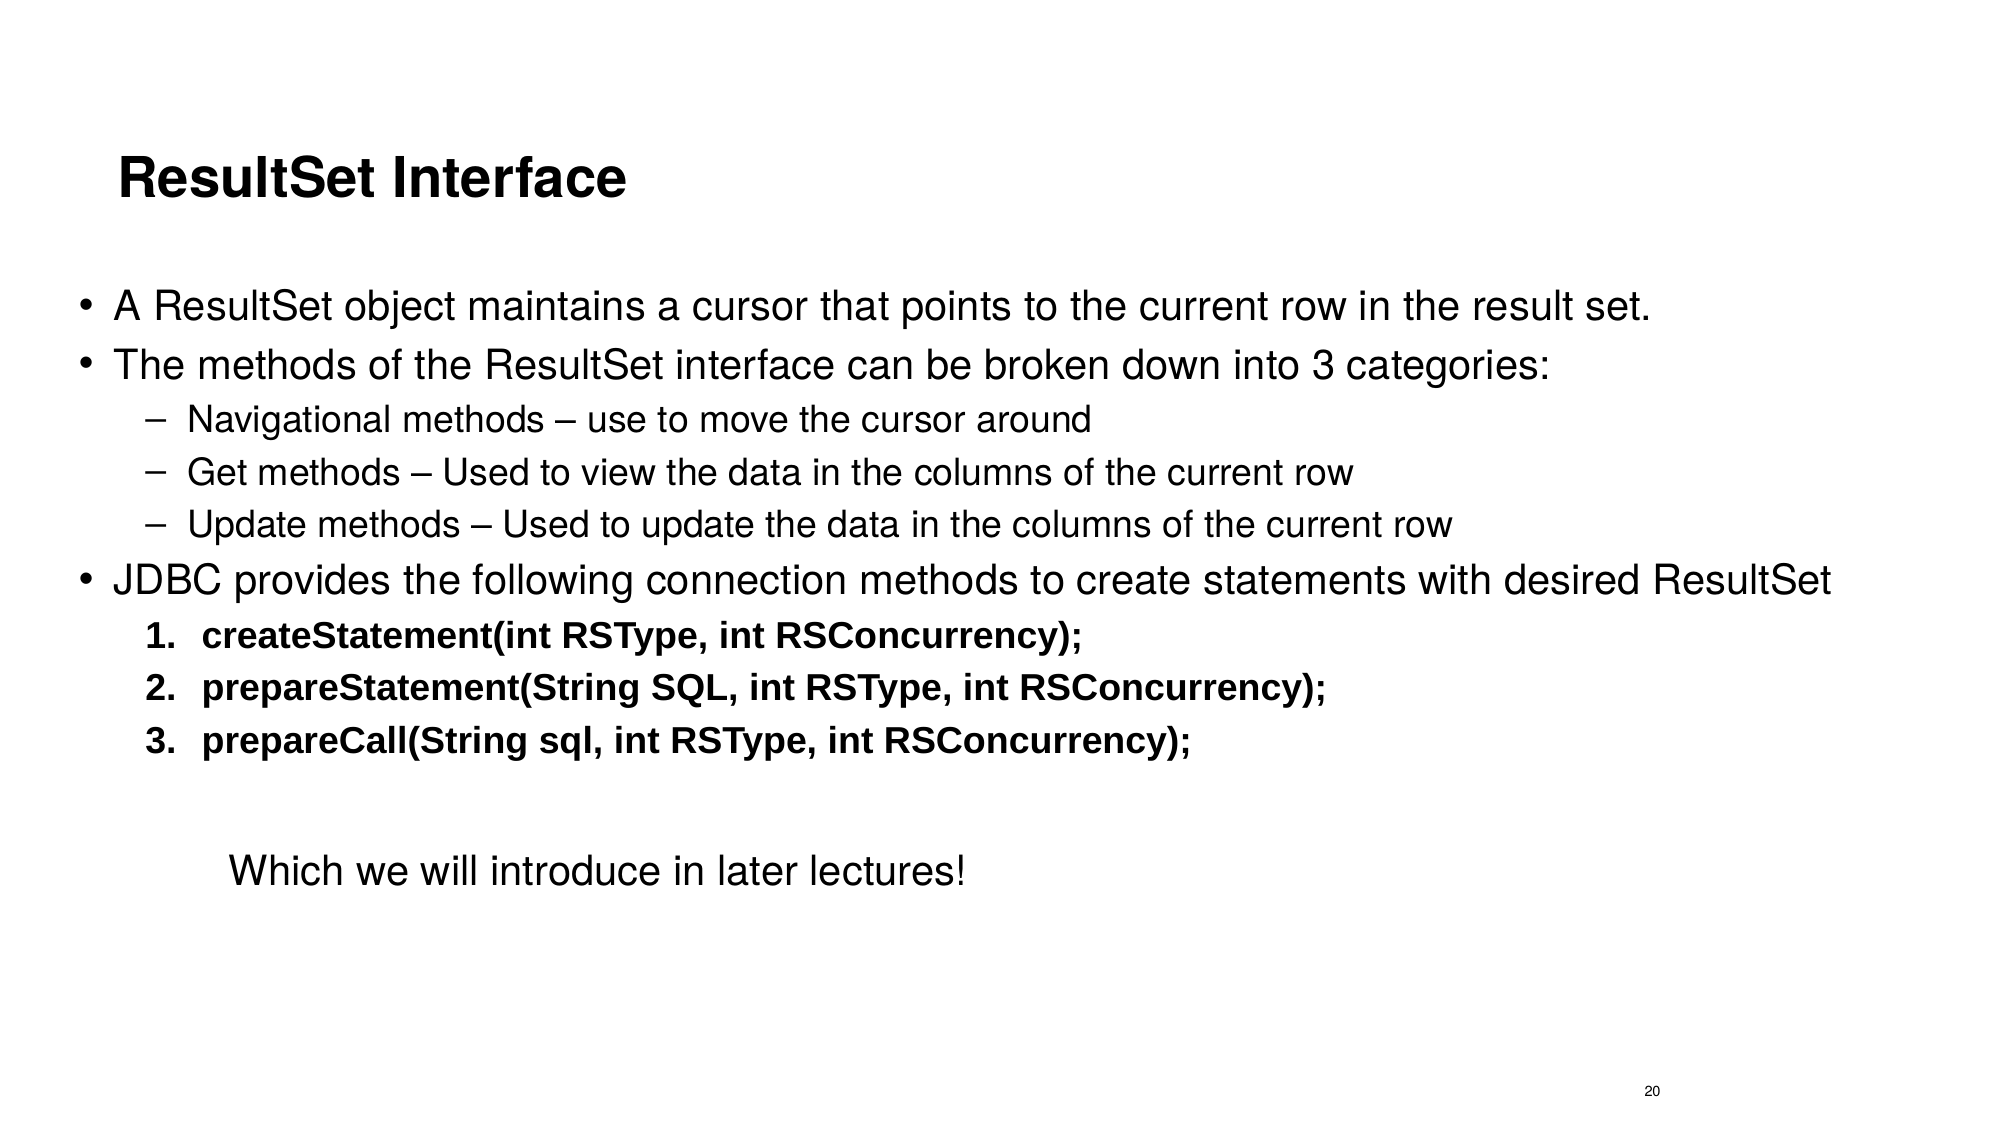

# ResultSet Interface
A ResultSet object maintains a cursor that points to the current row in the result set.
The methods of the ResultSet interface can be broken down into 3 categories:
Navigational methods – use to move the cursor around
Get methods – Used to view the data in the columns of the current row
Update methods – Used to update the data in the columns of the current row
JDBC provides the following connection methods to create statements with desired ResultSet
createStatement(int RSType, int RSConcurrency);
prepareStatement(String SQL, int RSType, int RSConcurrency);
prepareCall(String sql, int RSType, int RSConcurrency);

	Which we will introduce in later lectures!

20
23.08.2019
DB1100 Databaser 1 – Tomas Sandnes